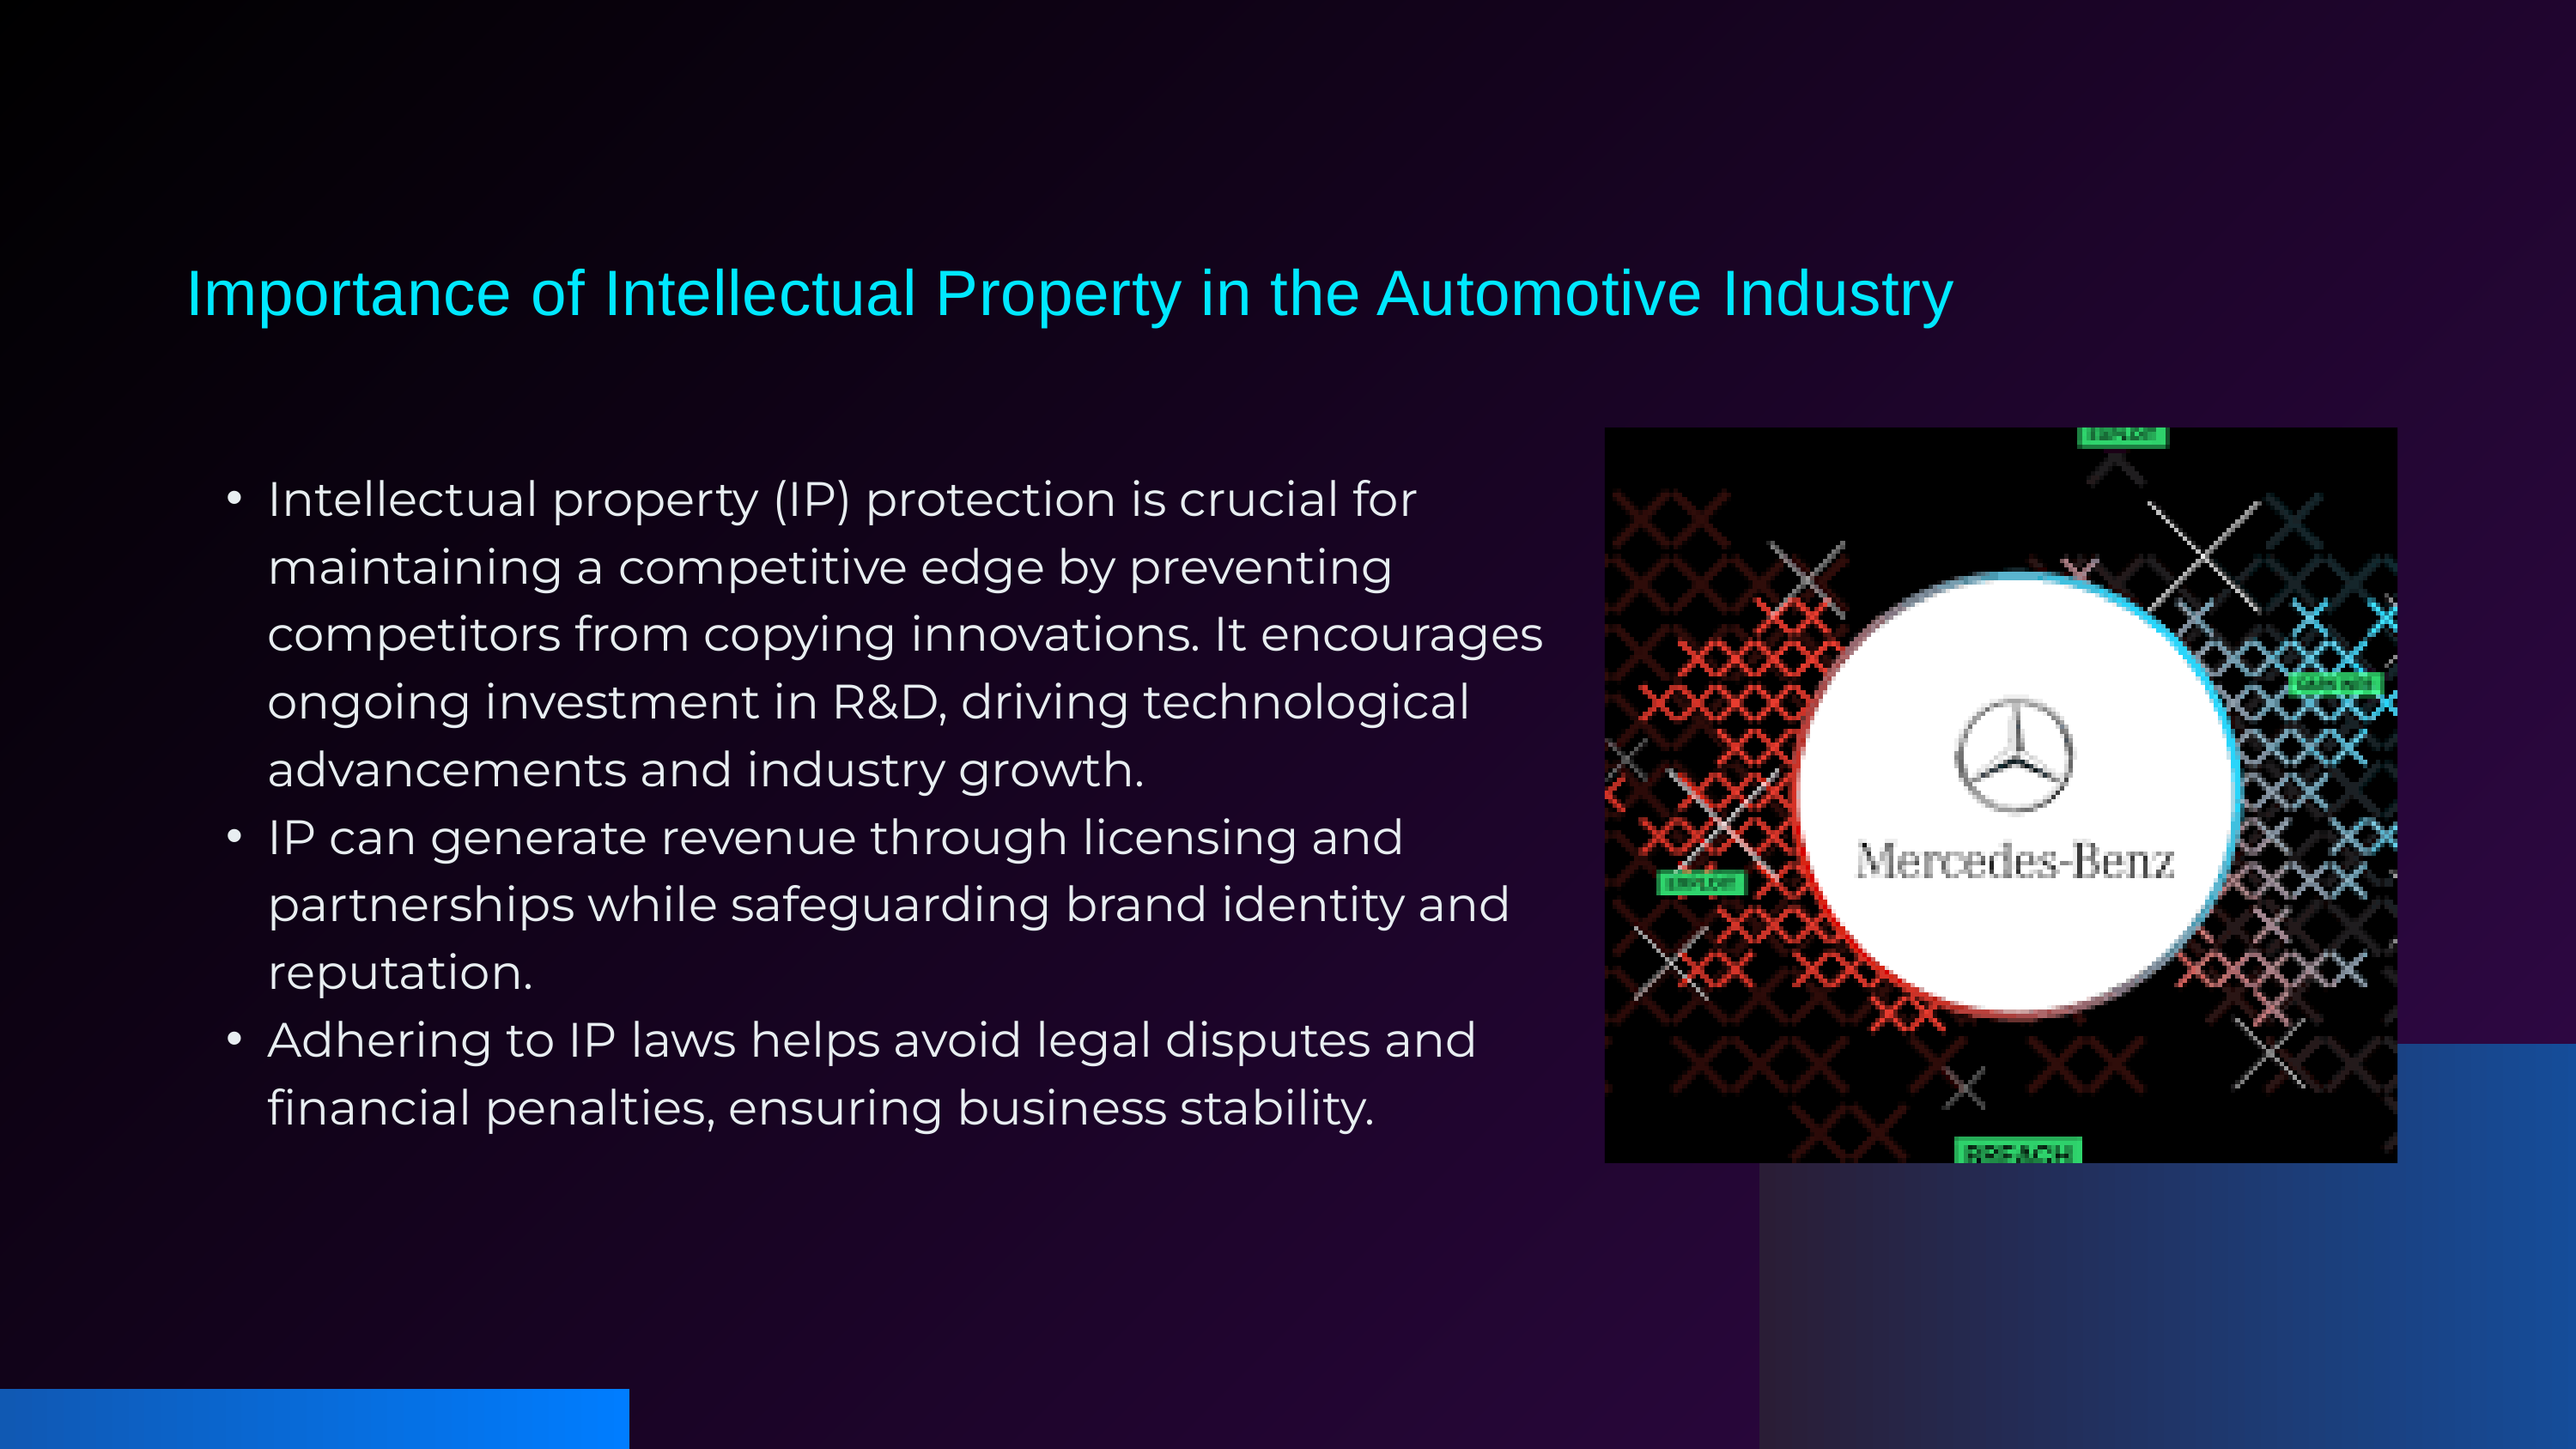

Importance of Intellectual Property in the Automotive Industry

Intellectual property (IP) protection is crucial for maintaining a competitive edge by preventing competitors from copying innovations. It encourages ongoing investment in R&D, driving technological advancements and industry growth.
IP can generate revenue through licensing and partnerships while safeguarding brand identity and reputation.
Adhering to IP laws helps avoid legal disputes and financial penalties, ensuring business stability.